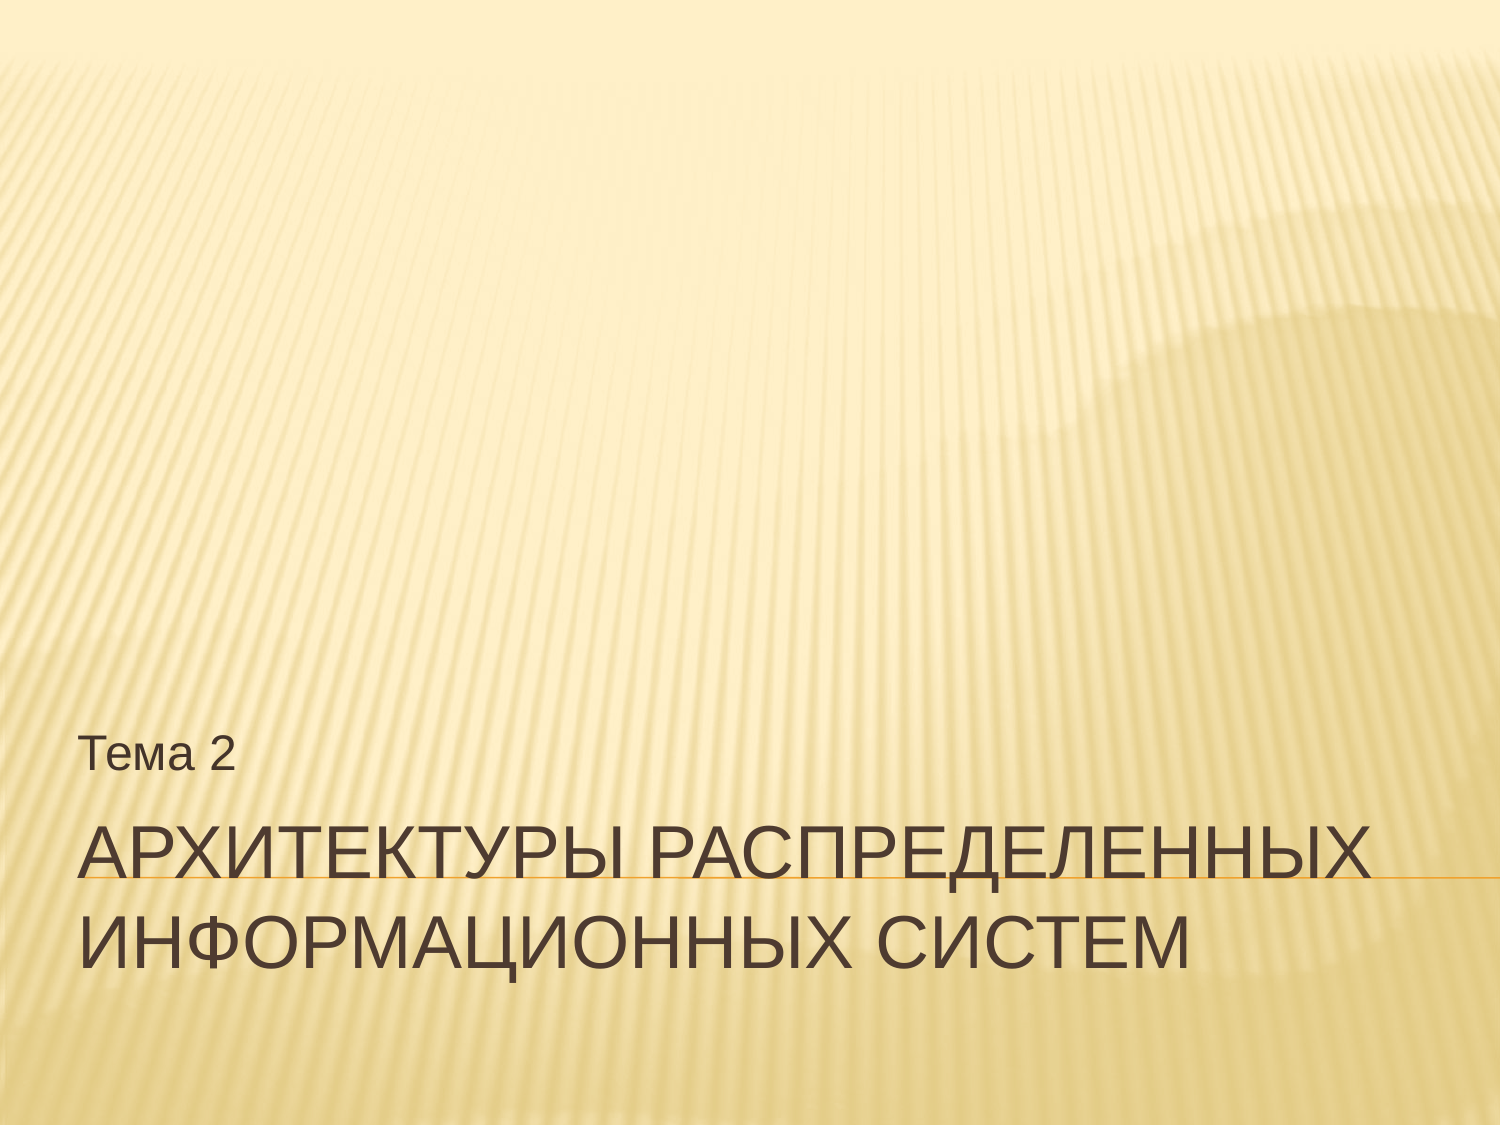

Тема 2
# Архитектуры распределенных информационных систем